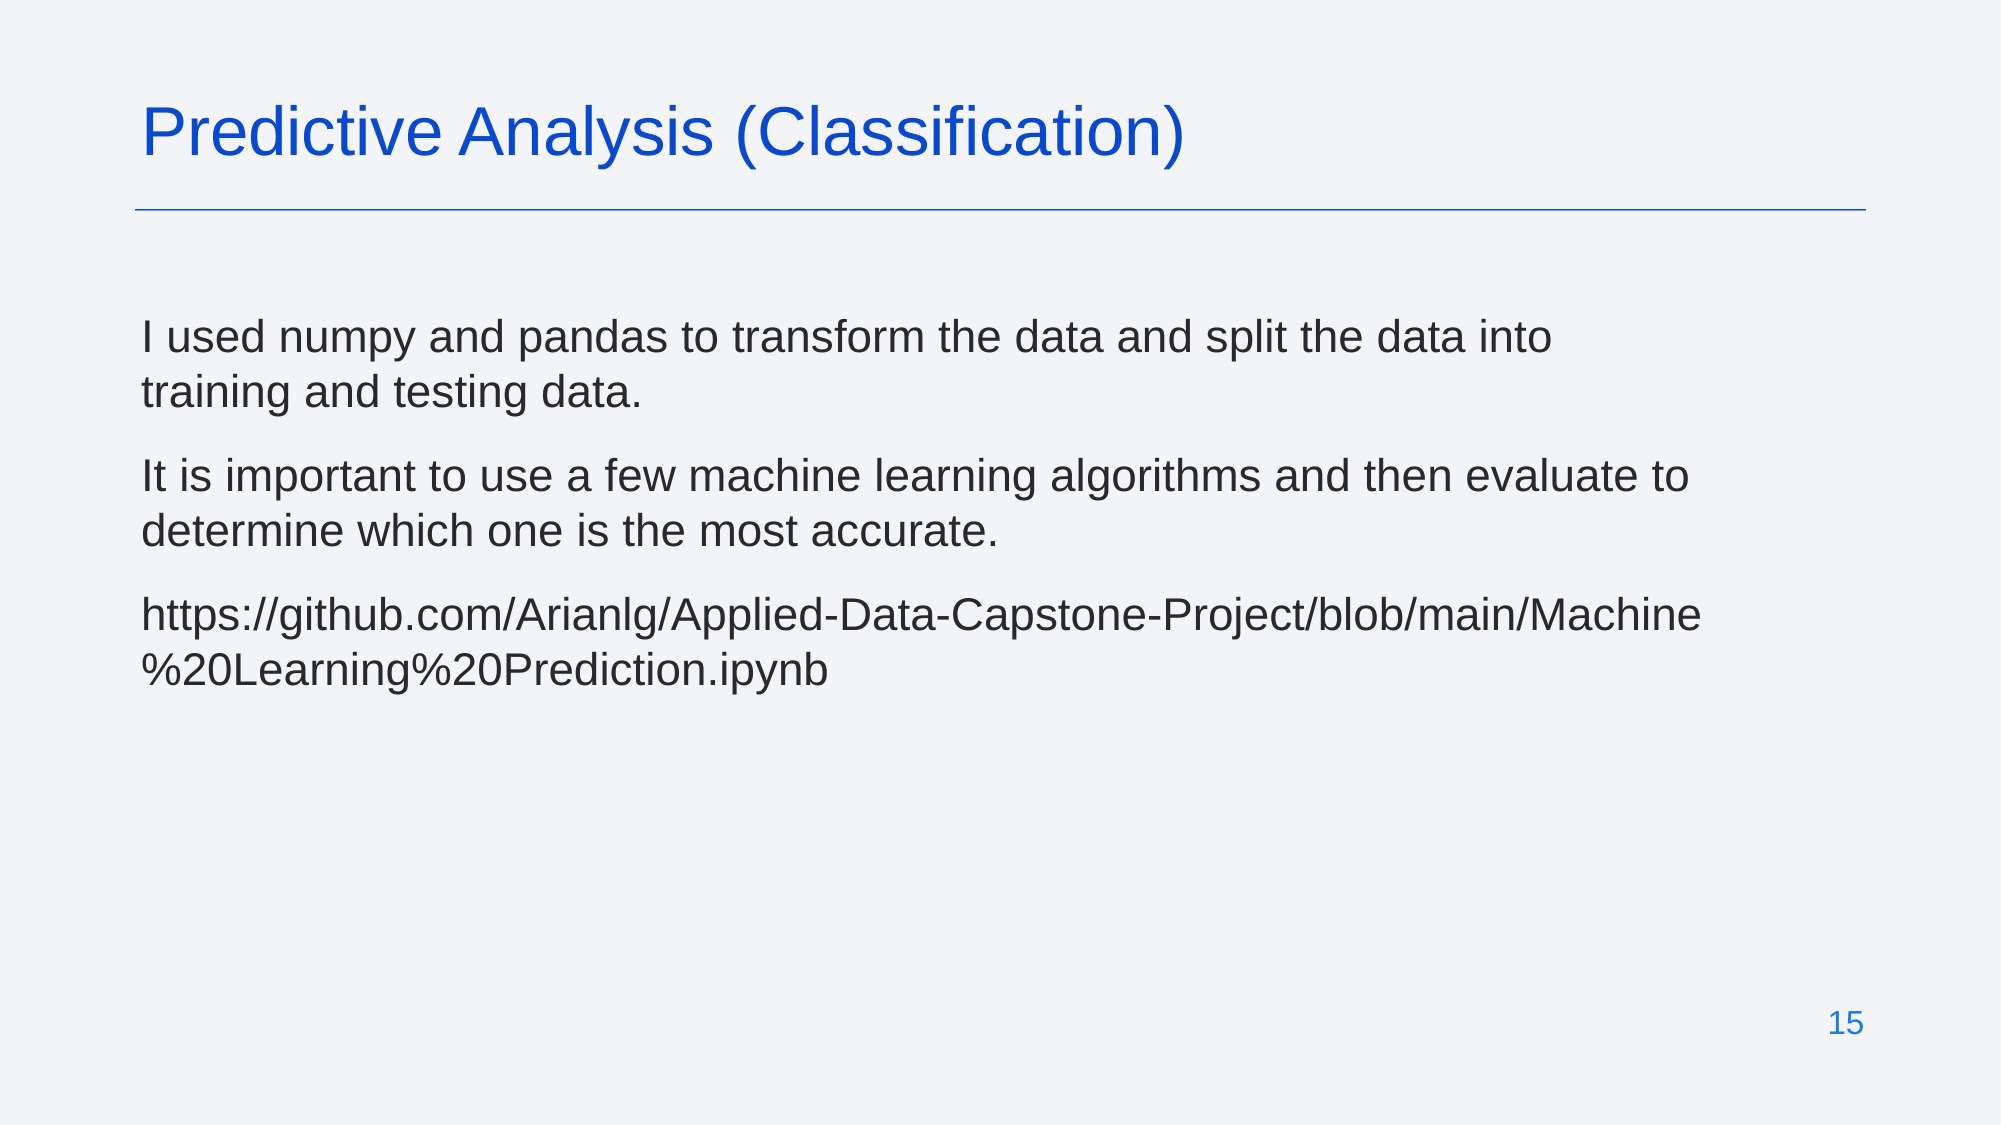

Predictive Analysis (Classification)
I used numpy and pandas to transform the data and split the data into training and testing data.
It is important to use a few machine learning algorithms and then evaluate to determine which one is the most accurate.
https://github.com/Arianlg/Applied-Data-Capstone-Project/blob/main/Machine%20Learning%20Prediction.ipynb
15